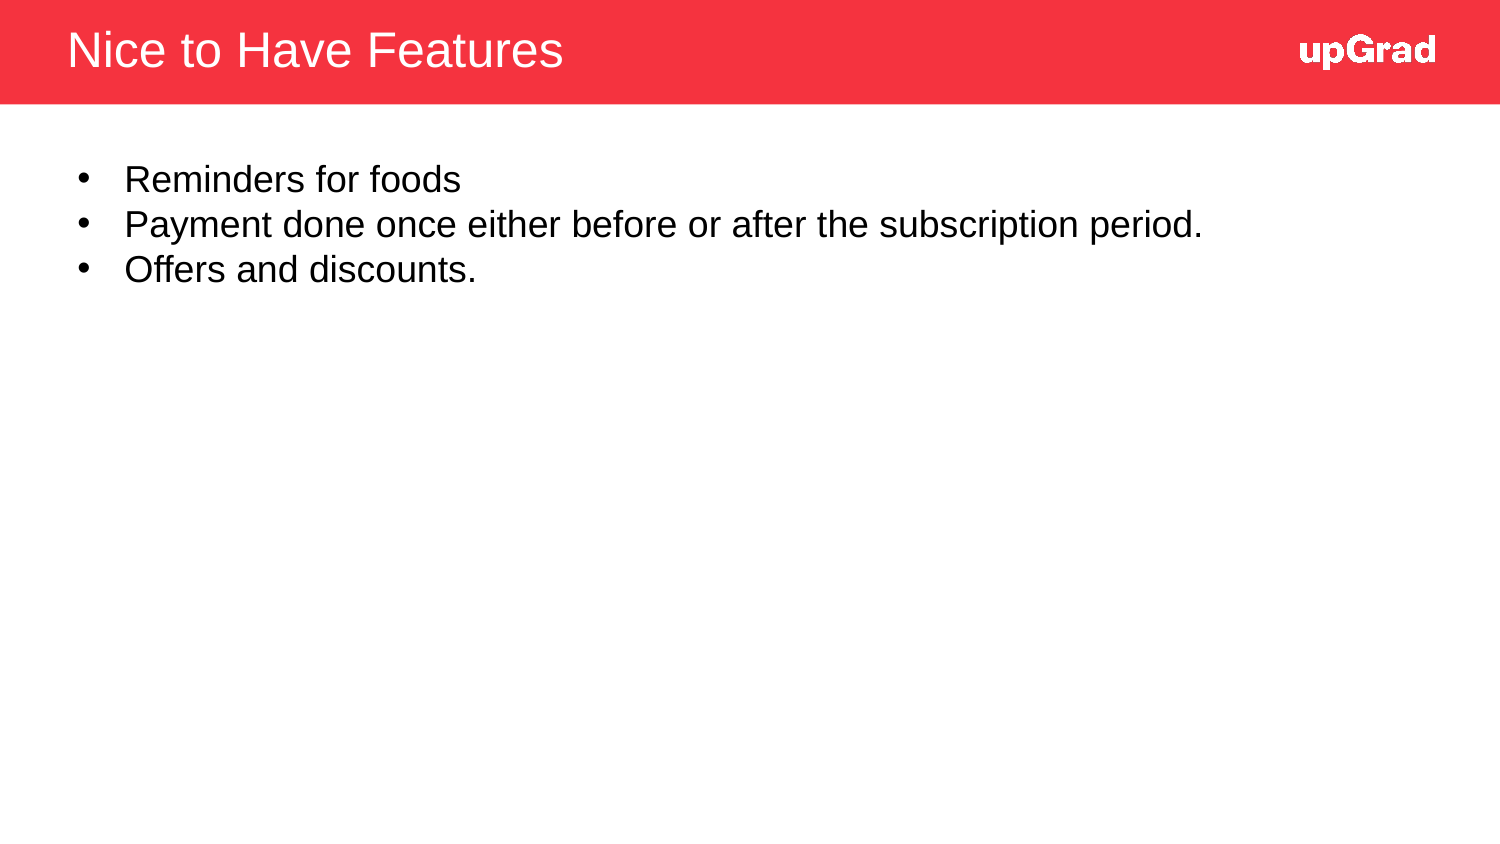

# Nice to Have Features
Reminders for foods
Payment done once either before or after the subscription period.
Offers and discounts.